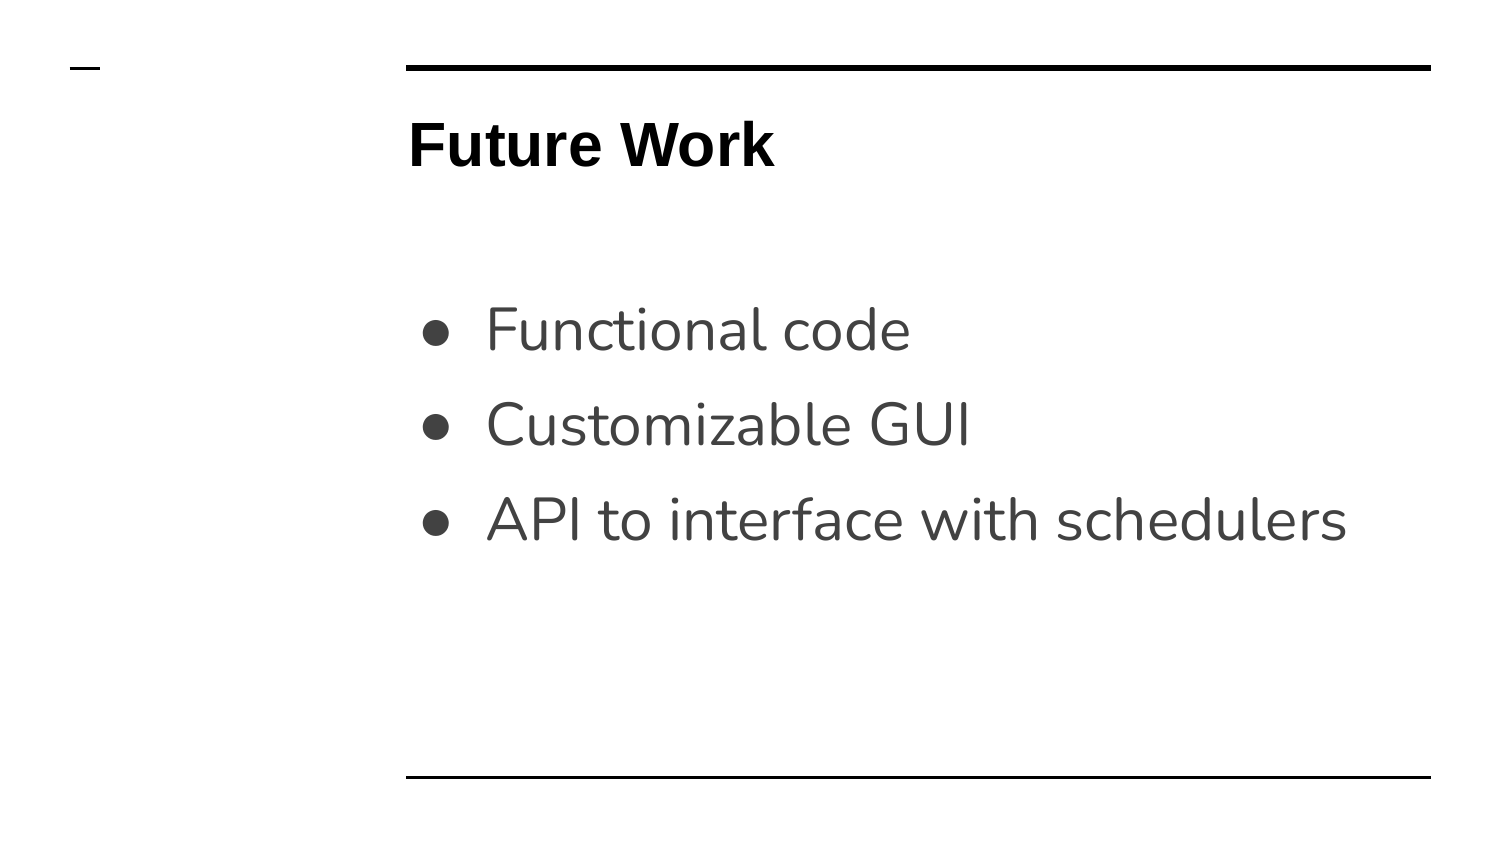

# Future Work
Functional code
Customizable GUI
API to interface with schedulers